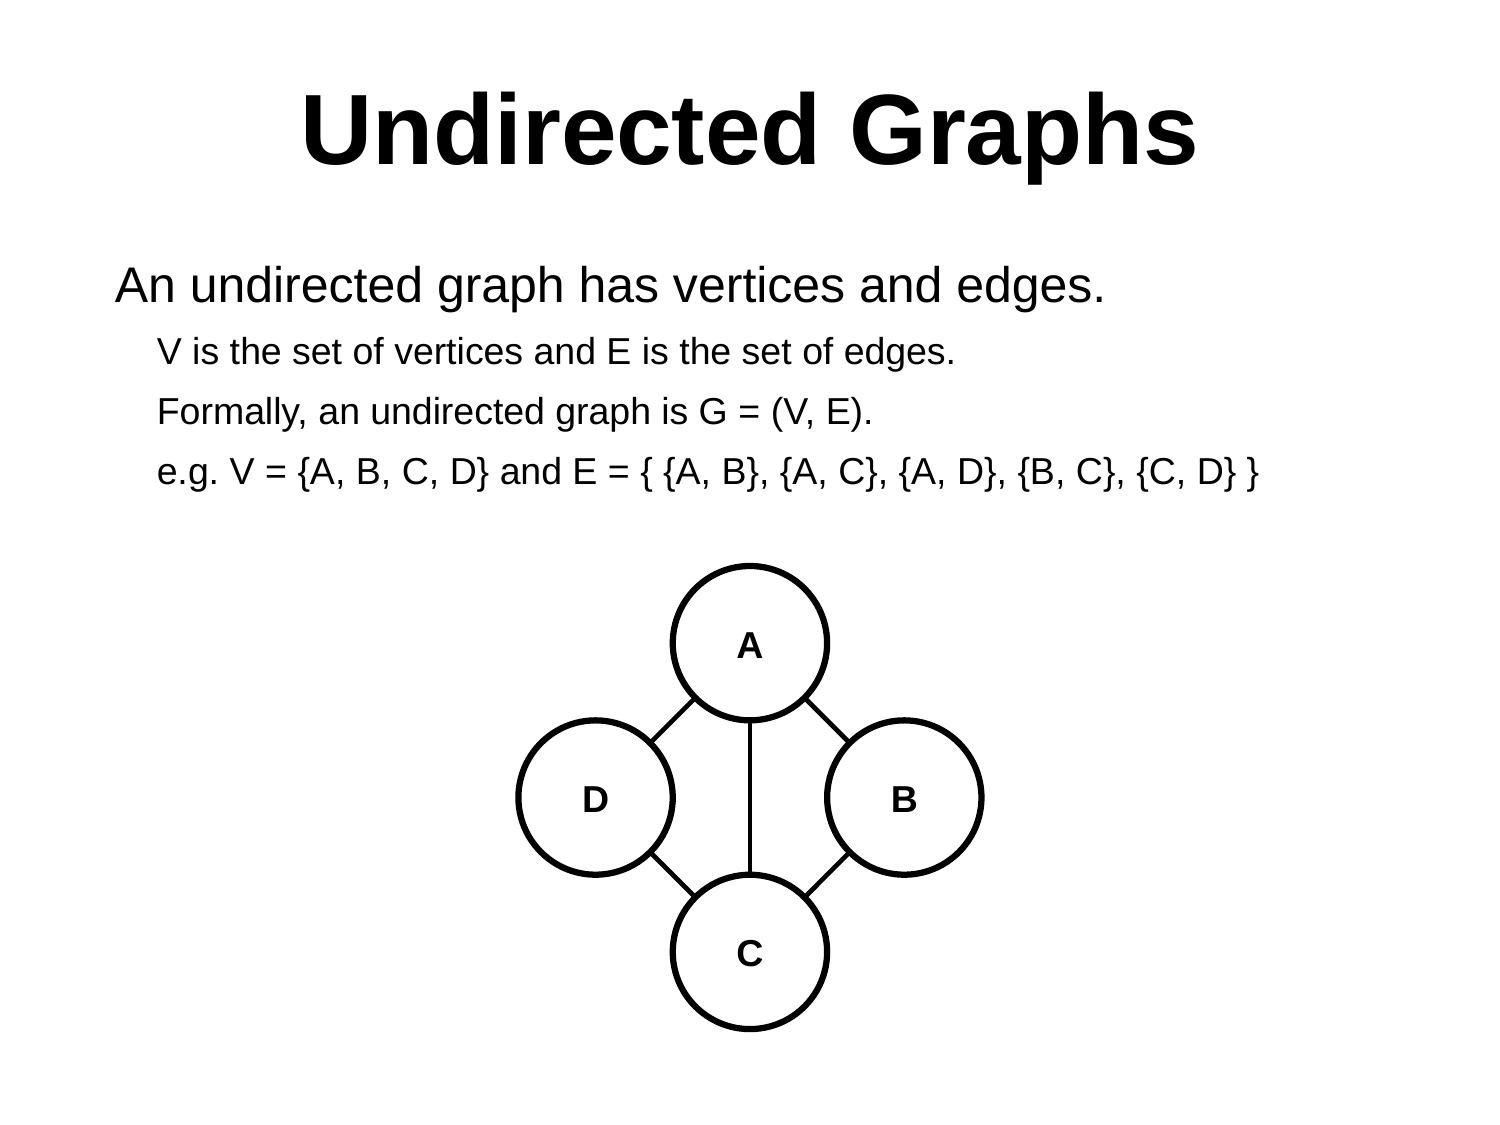

Undirected Graphs
An undirected graph has vertices and edges.

    V is the set of vertices and E is the set of edges.

    Formally, an undirected graph is G = (V, E).

    e.g. V = {A, B, C, D} and E = { {A, B}, {A, C}, {A, D}, {B, C}, {C, D} }

A
D
B
C